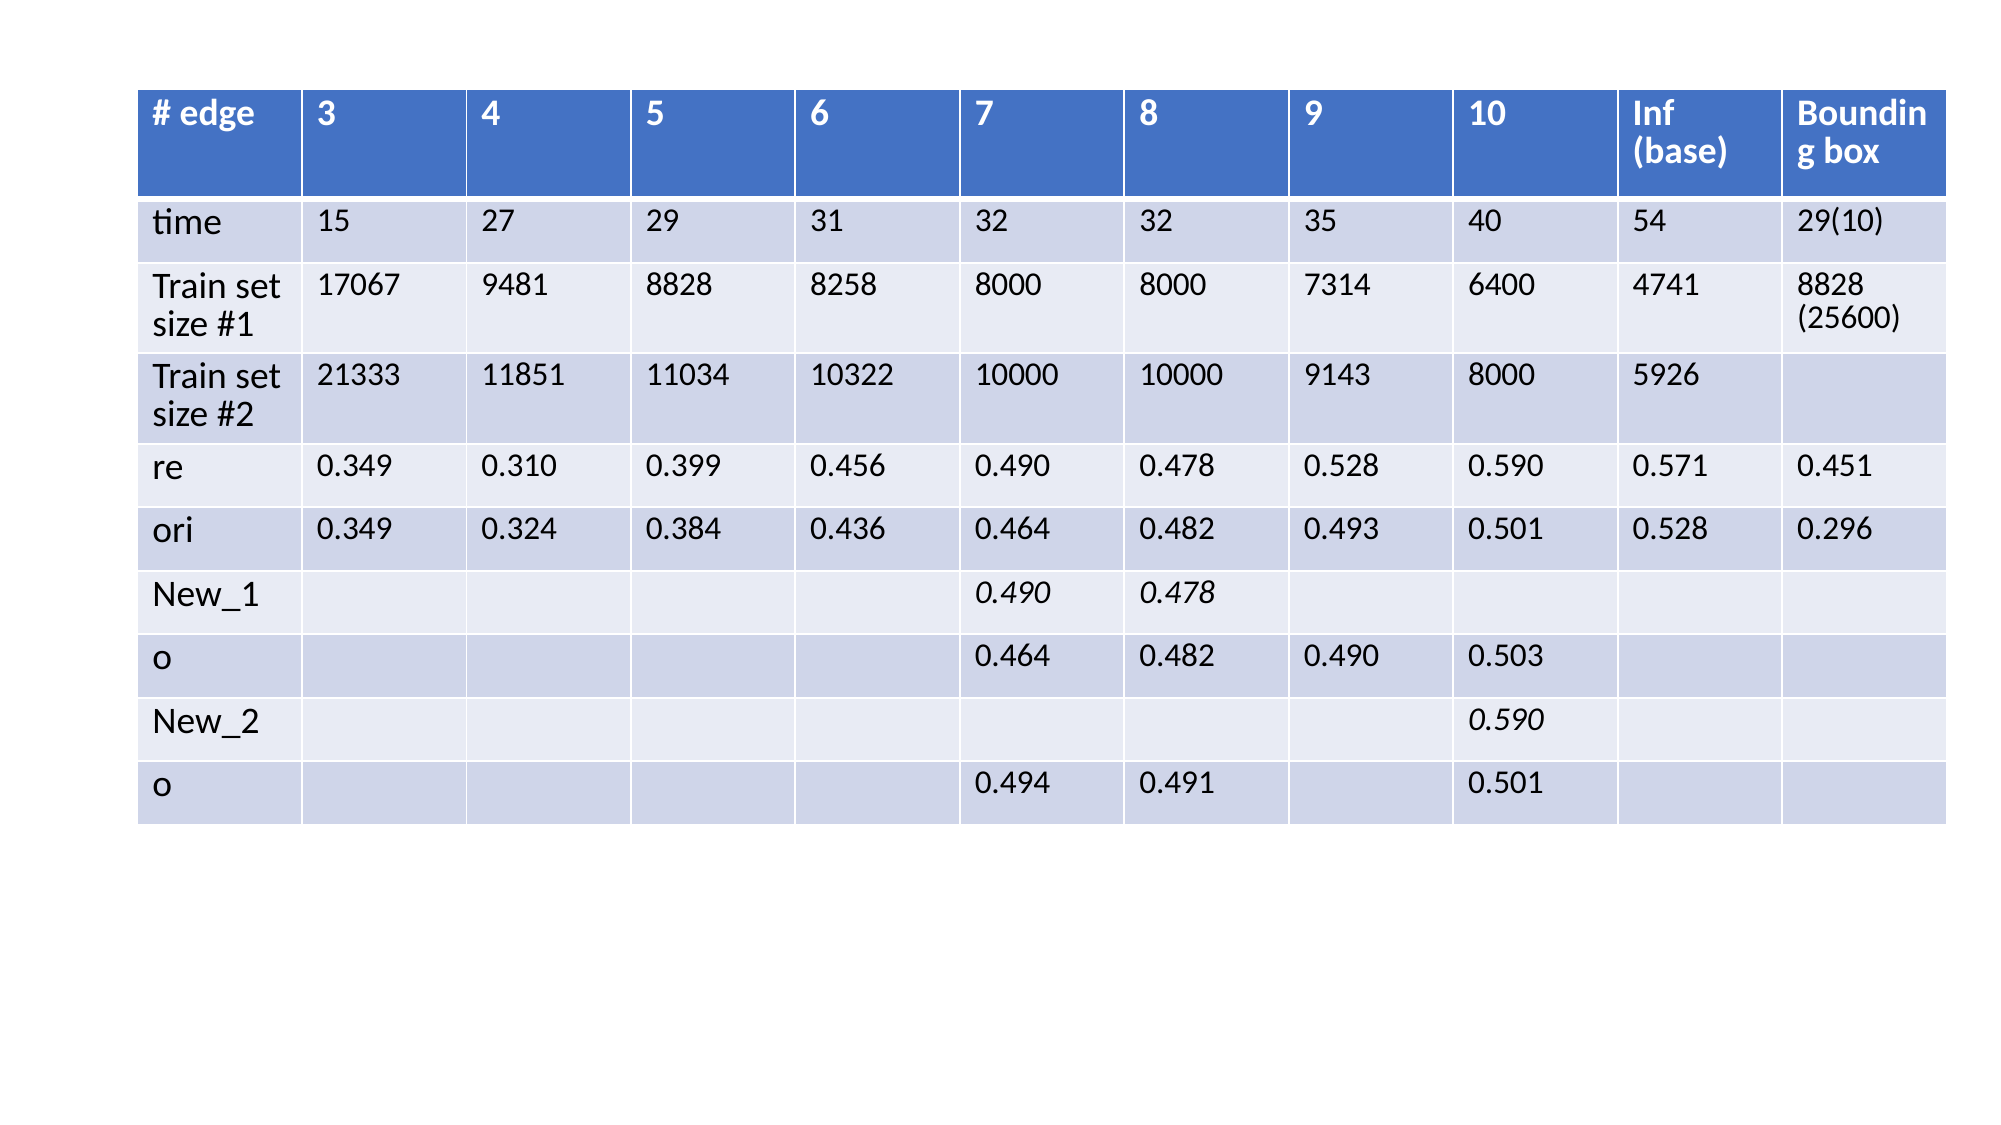

| # edge | 3 | 4 | 5 | 6 | 7 | 8 | 9 | 10 | Inf (base) | Bounding box |
| --- | --- | --- | --- | --- | --- | --- | --- | --- | --- | --- |
| time | 15 | 27 | 29 | 31 | 32 | 32 | 35 | 40 | 54 | 29(10) |
| Train set size #1 | 17067 | 9481 | 8828 | 8258 | 8000 | 8000 | 7314 | 6400 | 4741 | 8828 (25600) |
| Train set size #2 | 21333 | 11851 | 11034 | 10322 | 10000 | 10000 | 9143 | 8000 | 5926 |  |
| re | 0.349 | 0.310 | 0.399 | 0.456 | 0.490 | 0.478 | 0.528 | 0.590 | 0.571 | 0.451 |
| ori | 0.349 | 0.324 | 0.384 | 0.436 | 0.464 | 0.482 | 0.493 | 0.501 | 0.528 | 0.296 |
| New\_1 |  |  |  |  | 0.490 | 0.478 |  |  |  |  |
| o |  |  |  |  | 0.464 | 0.482 | 0.490 | 0.503 |  |  |
| New\_2 |  |  |  |  |  |  |  | 0.590 |  |  |
| o |  |  |  |  | 0.494 | 0.491 |  | 0.501 |  |  |